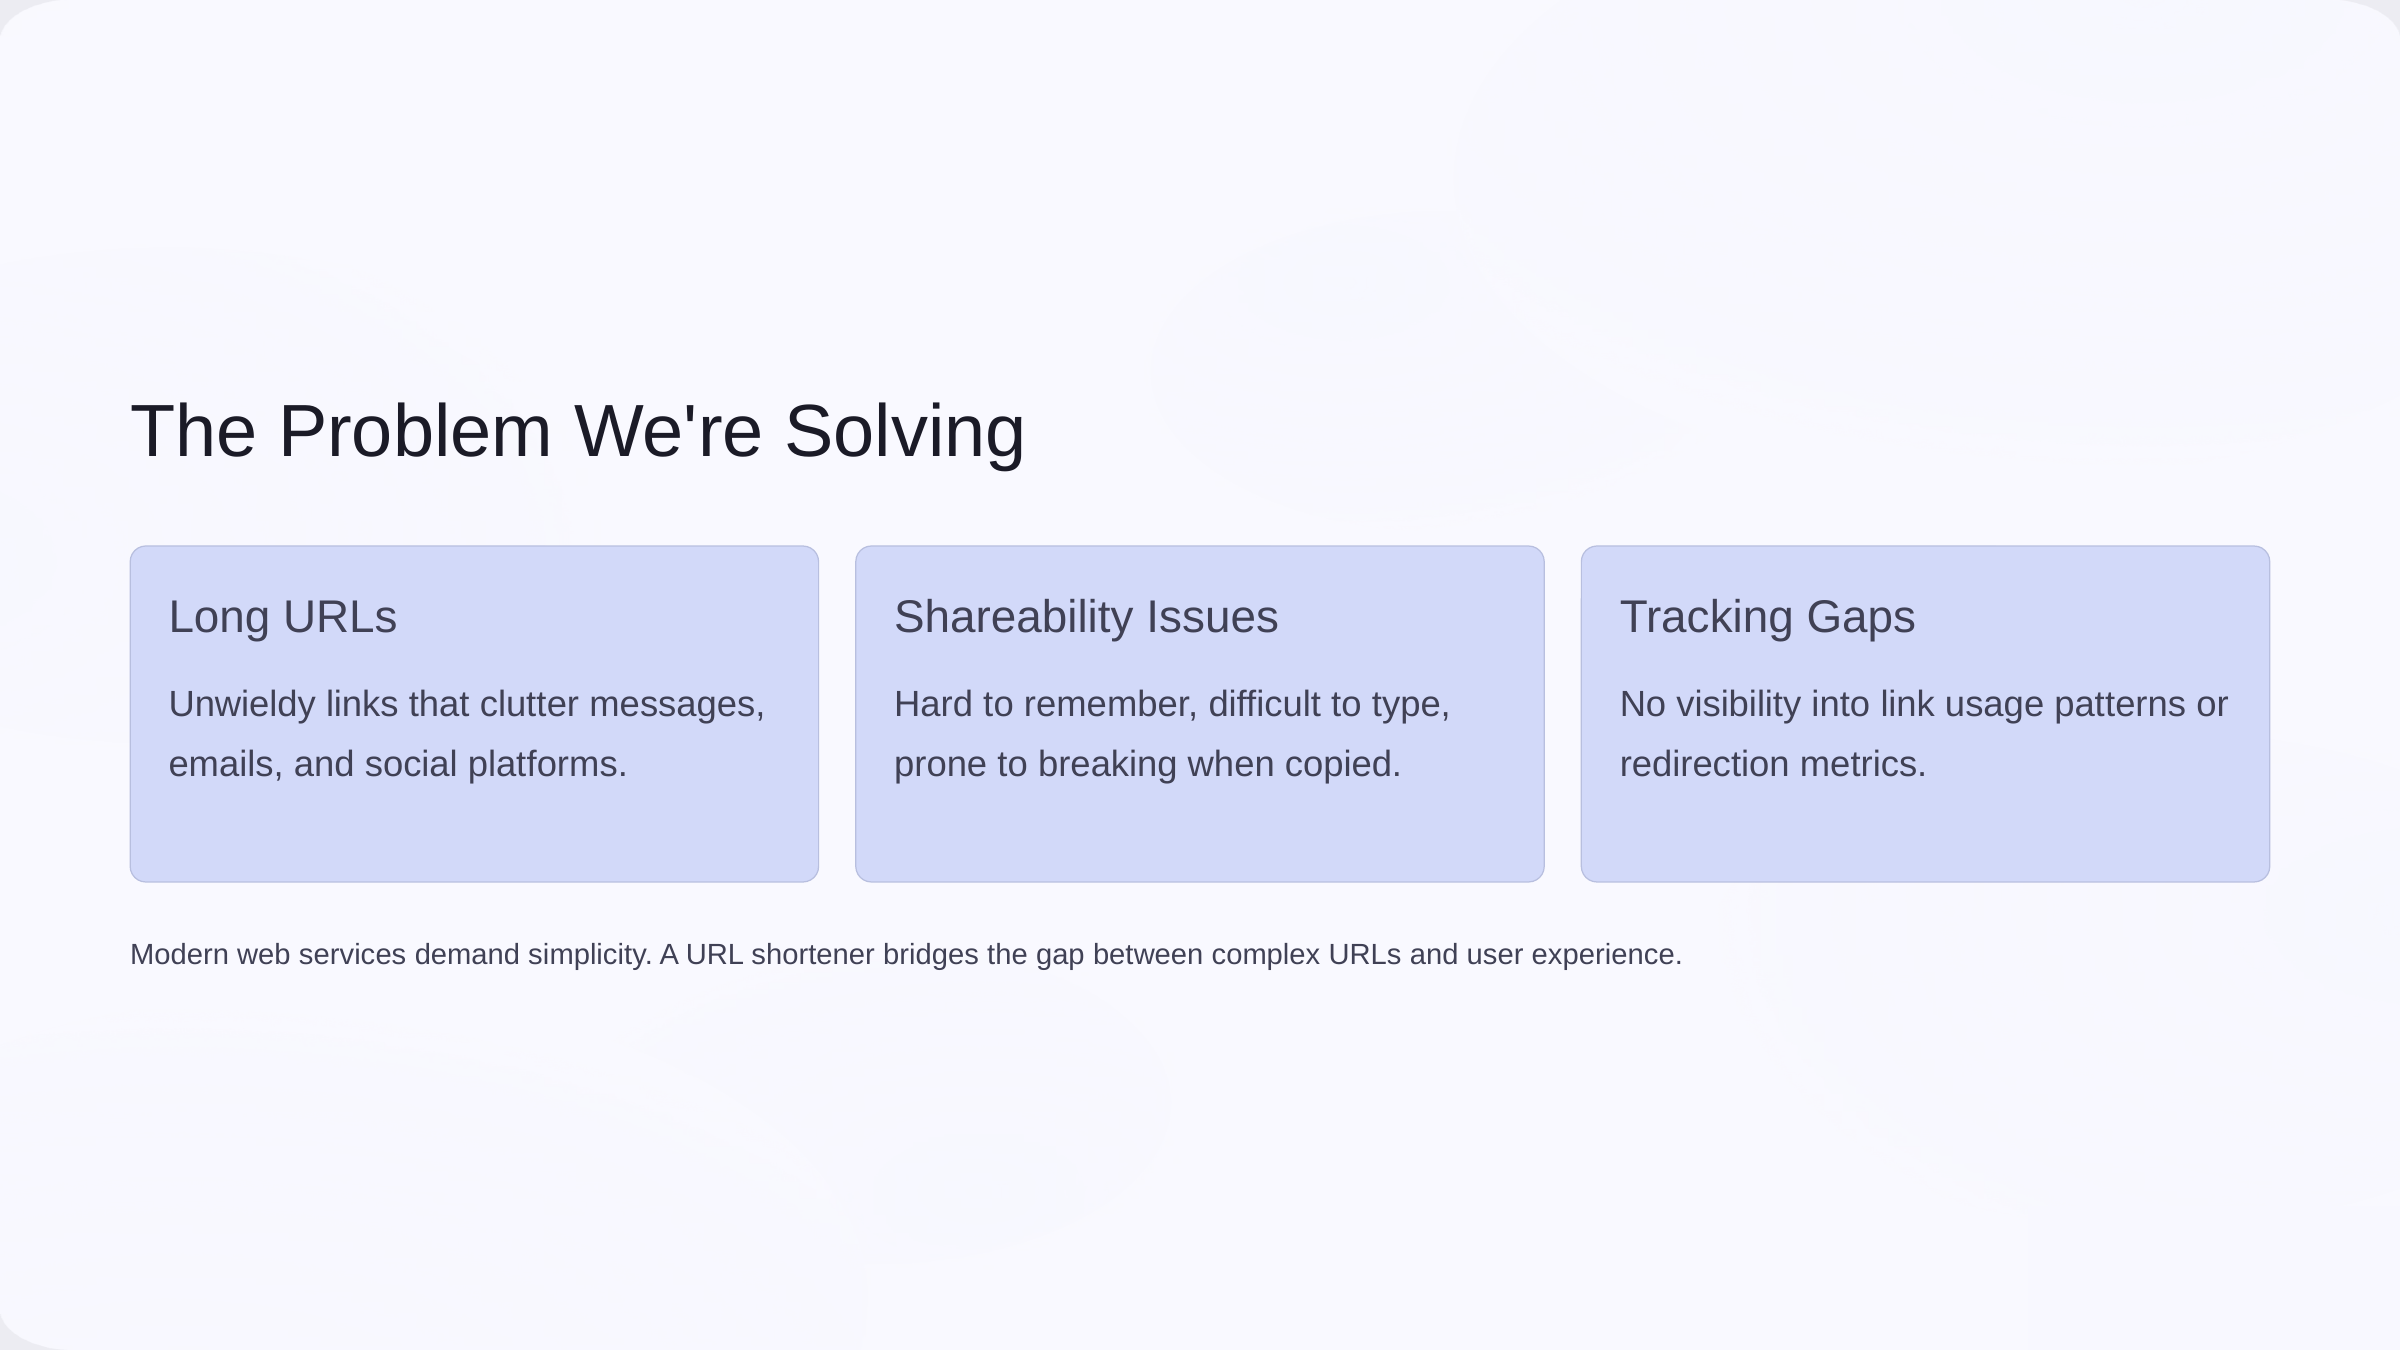

The Problem We're Solving

Long URLs
Shareability Issues
Tracking Gaps
Unwieldy links that clutter messages, emails, and social platforms.
Hard to remember, difficult to type, prone to breaking when copied.
No visibility into link usage patterns or redirection metrics.
Modern web services demand simplicity. A URL shortener bridges the gap between complex URLs and user experience.